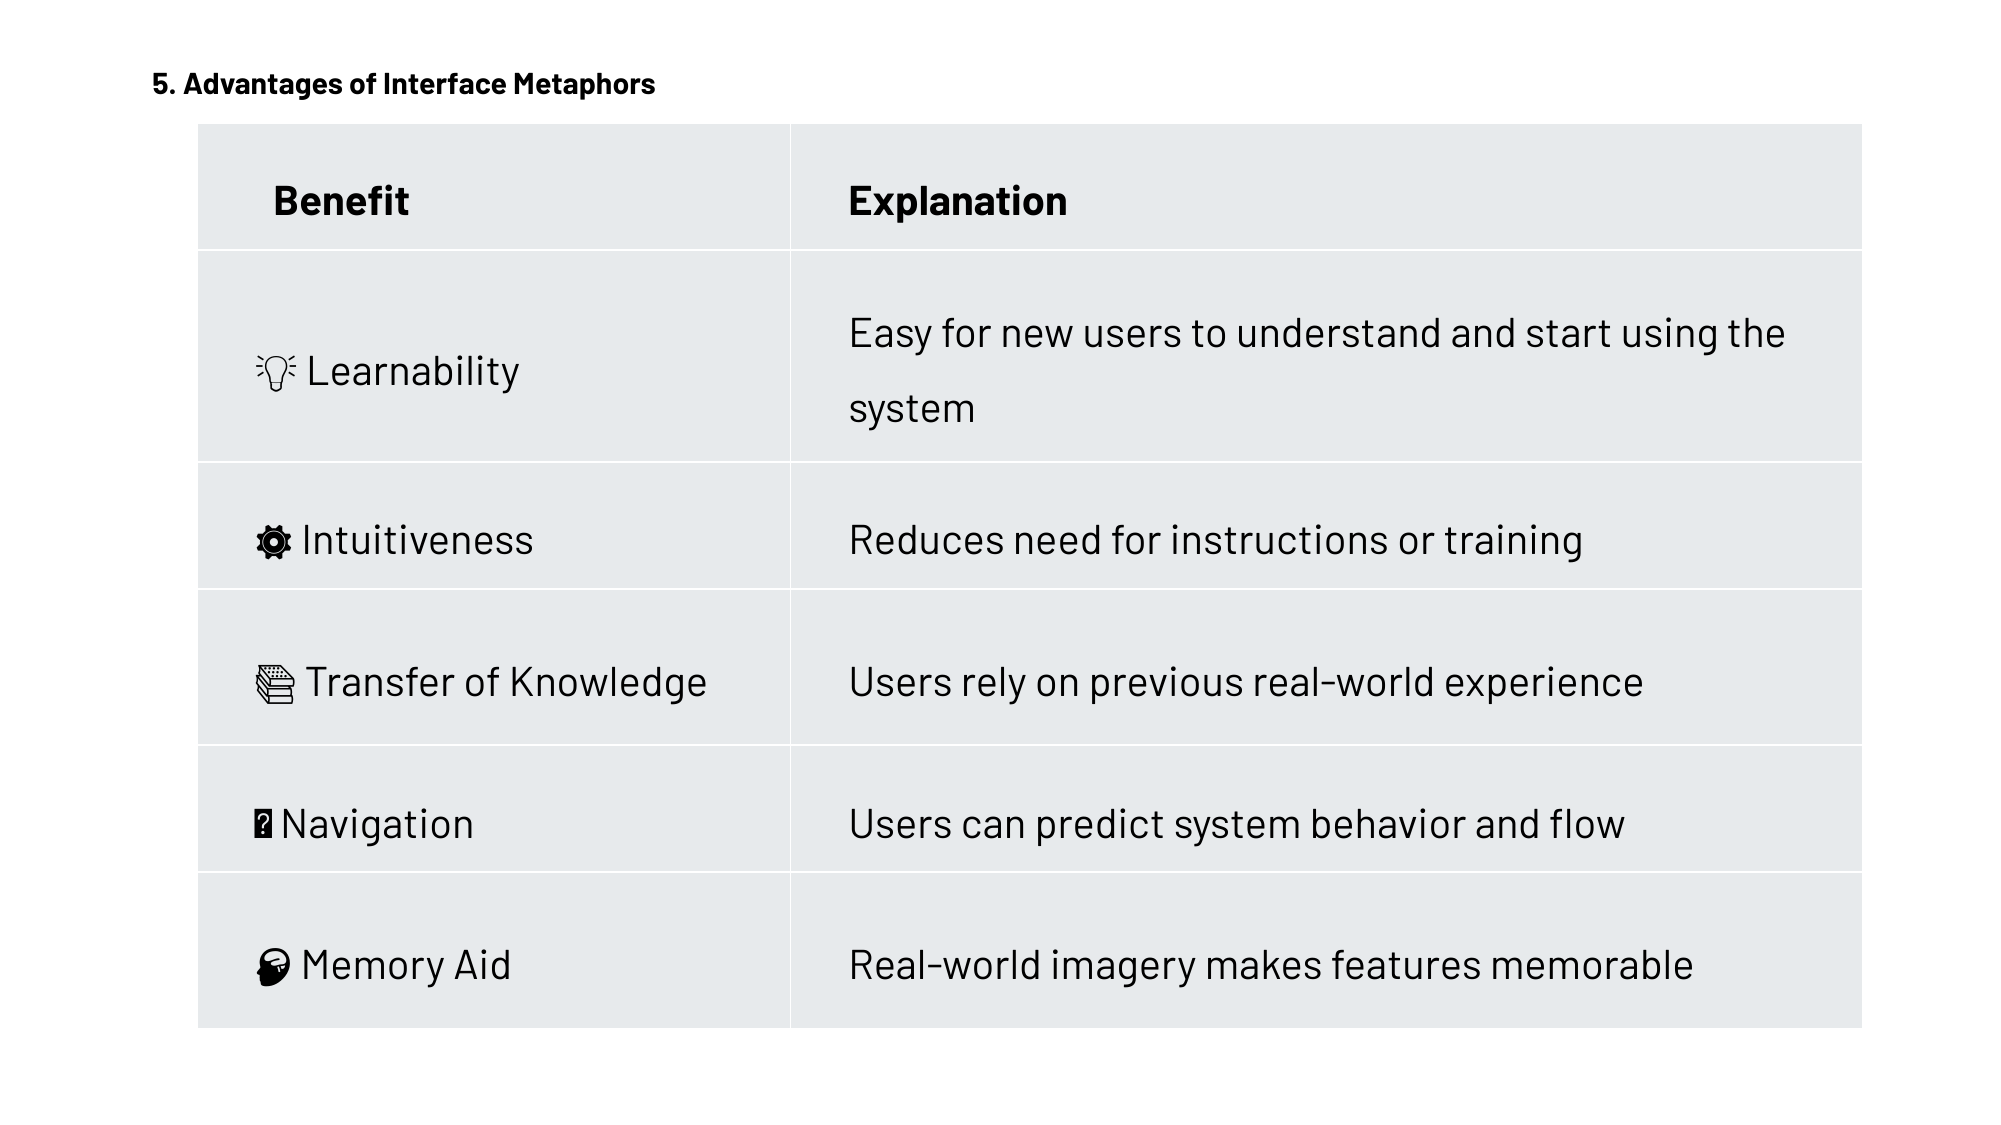

# 5. Advantages of Interface Metaphors
| Benefit | Explanation |
| --- | --- |
| 💡 Learnability | Easy for new users to understand and start using the system |
| ⚙️ Intuitiveness | Reduces need for instructions or training |
| 📚 Transfer of Knowledge | Users rely on previous real-world experience |
| 🧭 Navigation | Users can predict system behavior and flow |
| 🧠 Memory Aid | Real-world imagery makes features memorable |